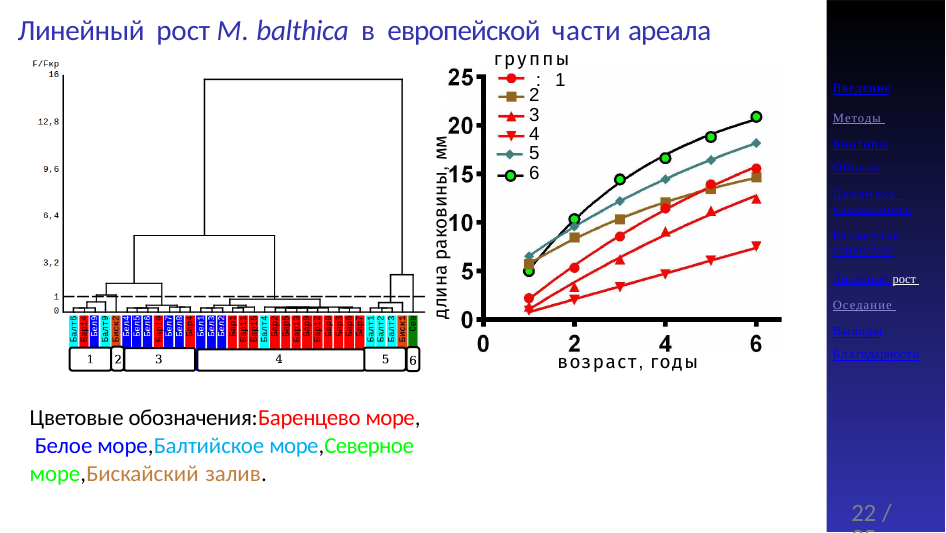

# Линейный  рост M. balthica  в  европейской  части ареала
группы:  1
2
3
4
5
6

Введение
Методы  Биотопы
длина раковины, мм
Обилие
Динамика  численности

Размерная  структура
Линейный рост  Оседание  Выводы
Благодарности

возраст, годы

Цветовые обозначения:Баренцево море,  Белое море,Балтийское море,Северное  море,Бискайский залив.
22 / 25